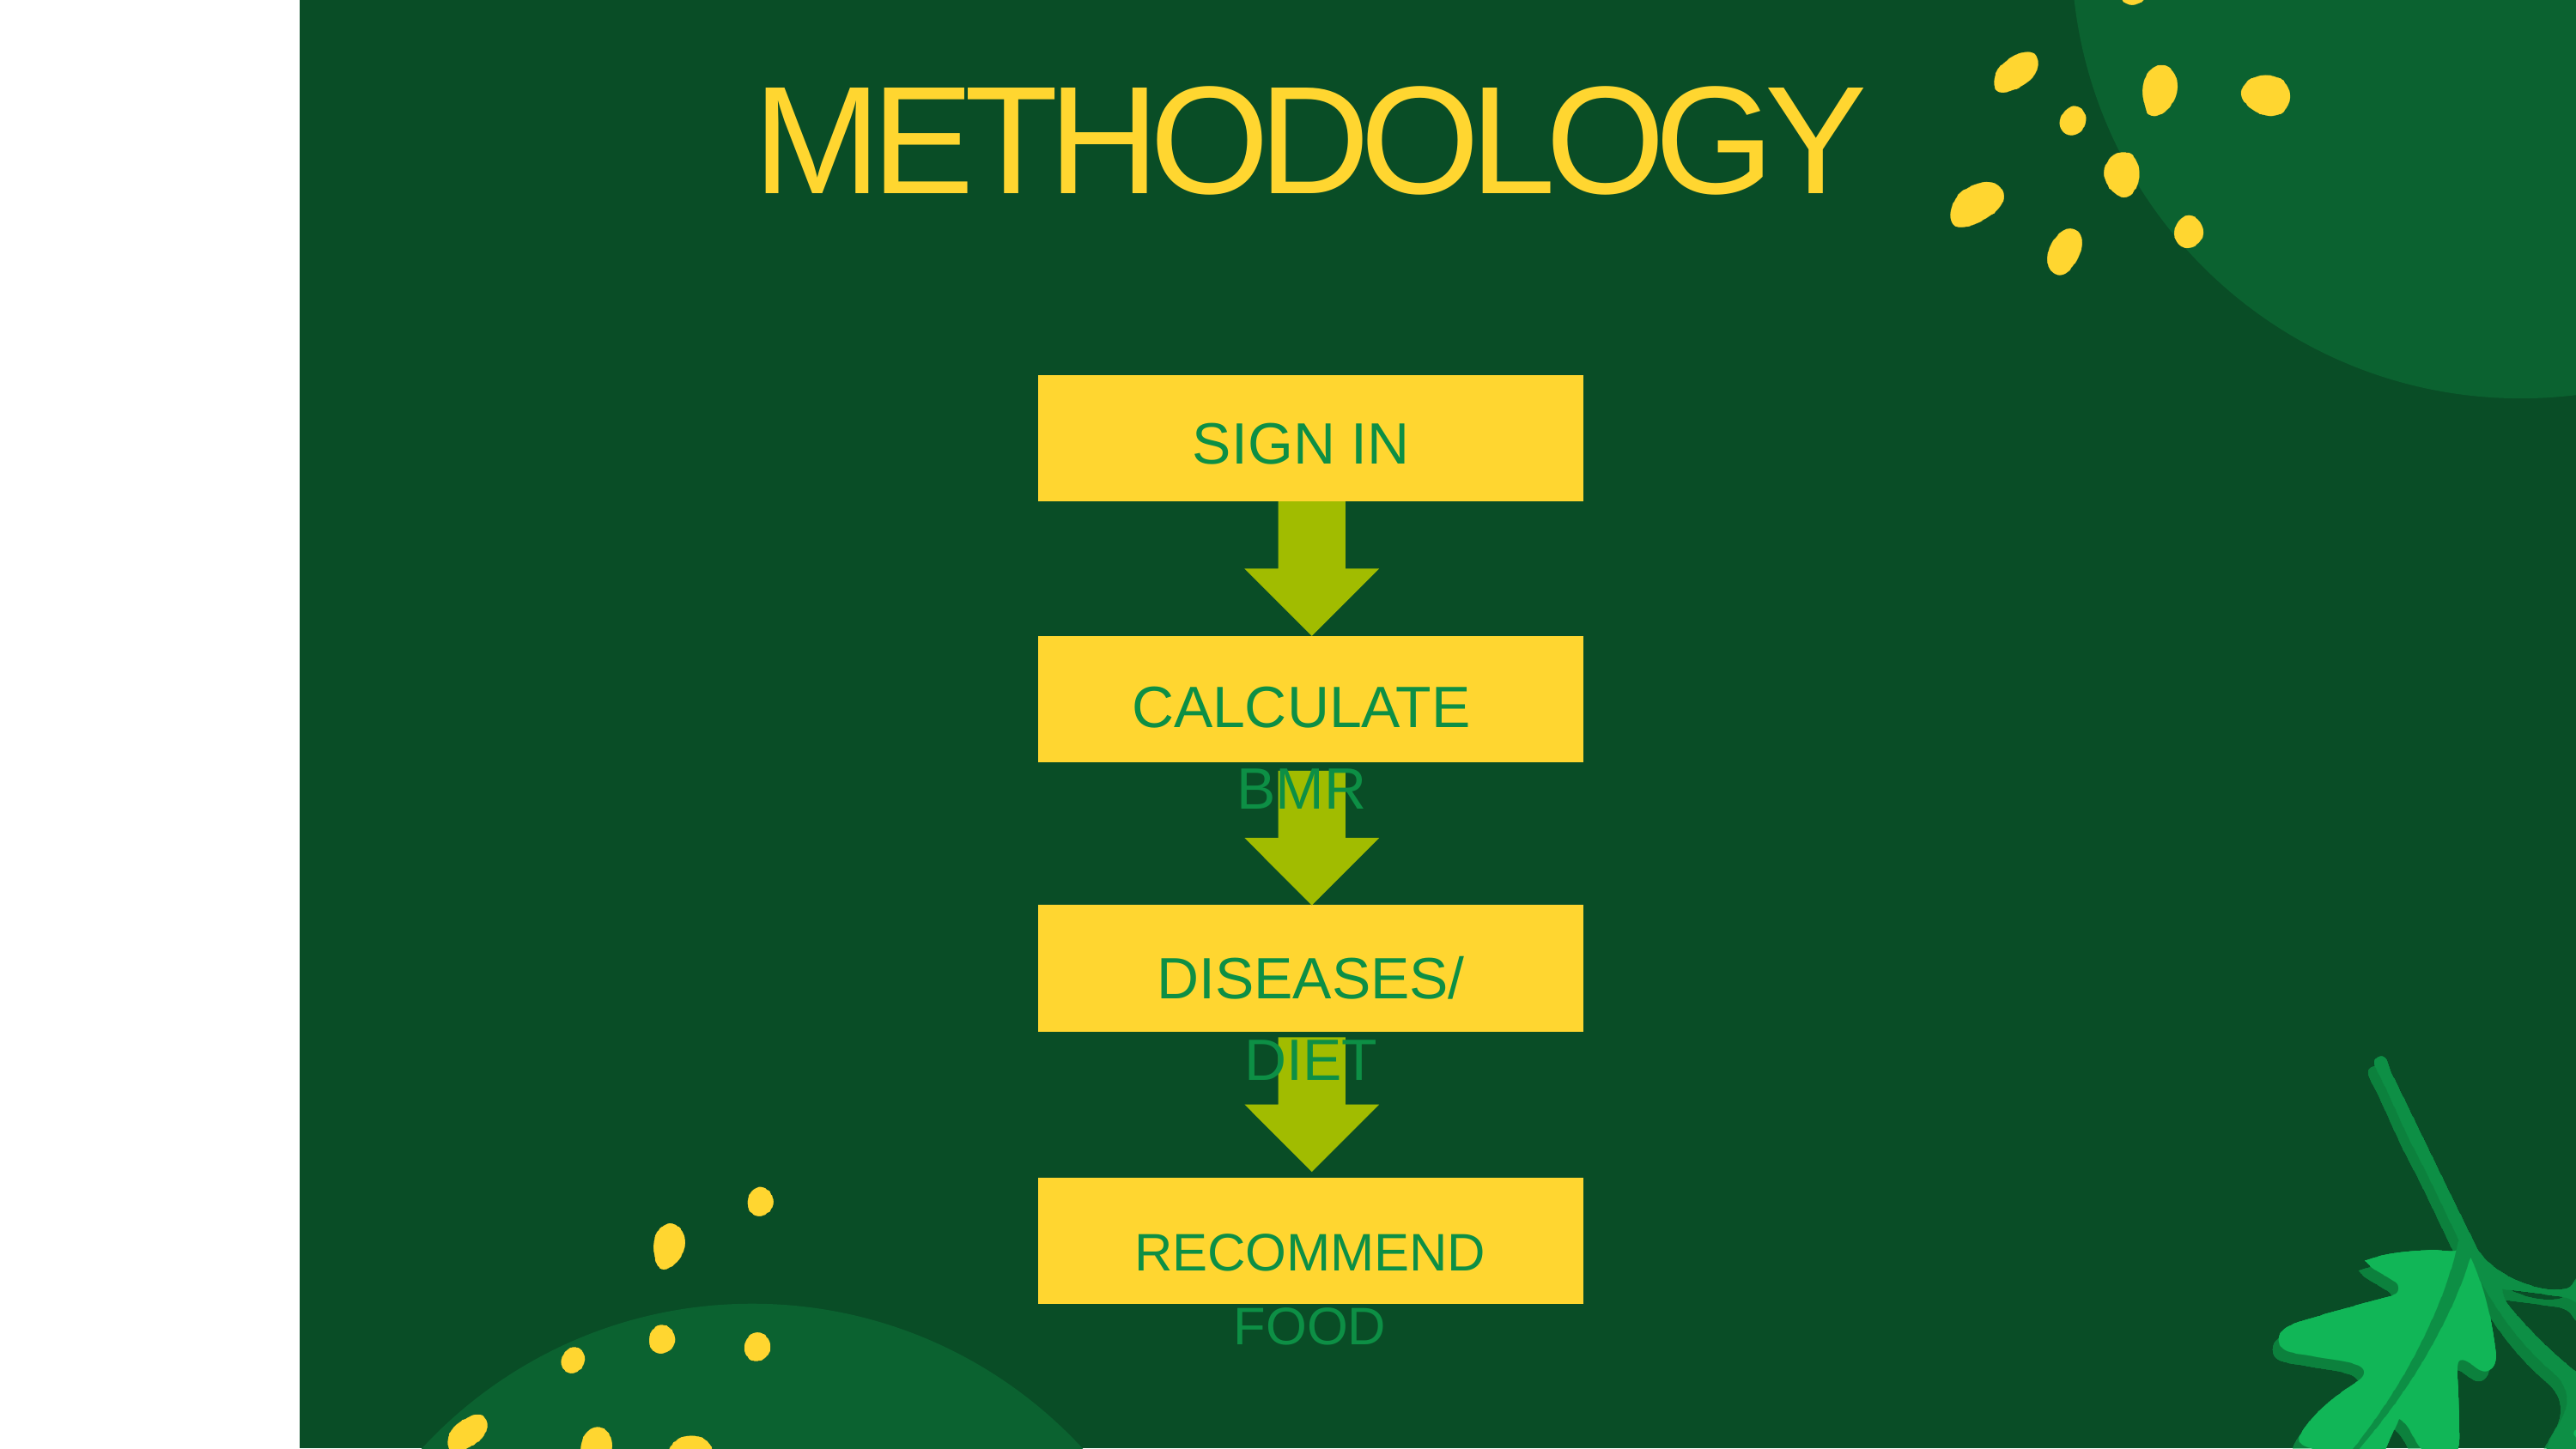

METHODOLOGY

SIGN IN

CALCULATE BMR

DISEASES/DIET

RECOMMEND FOOD